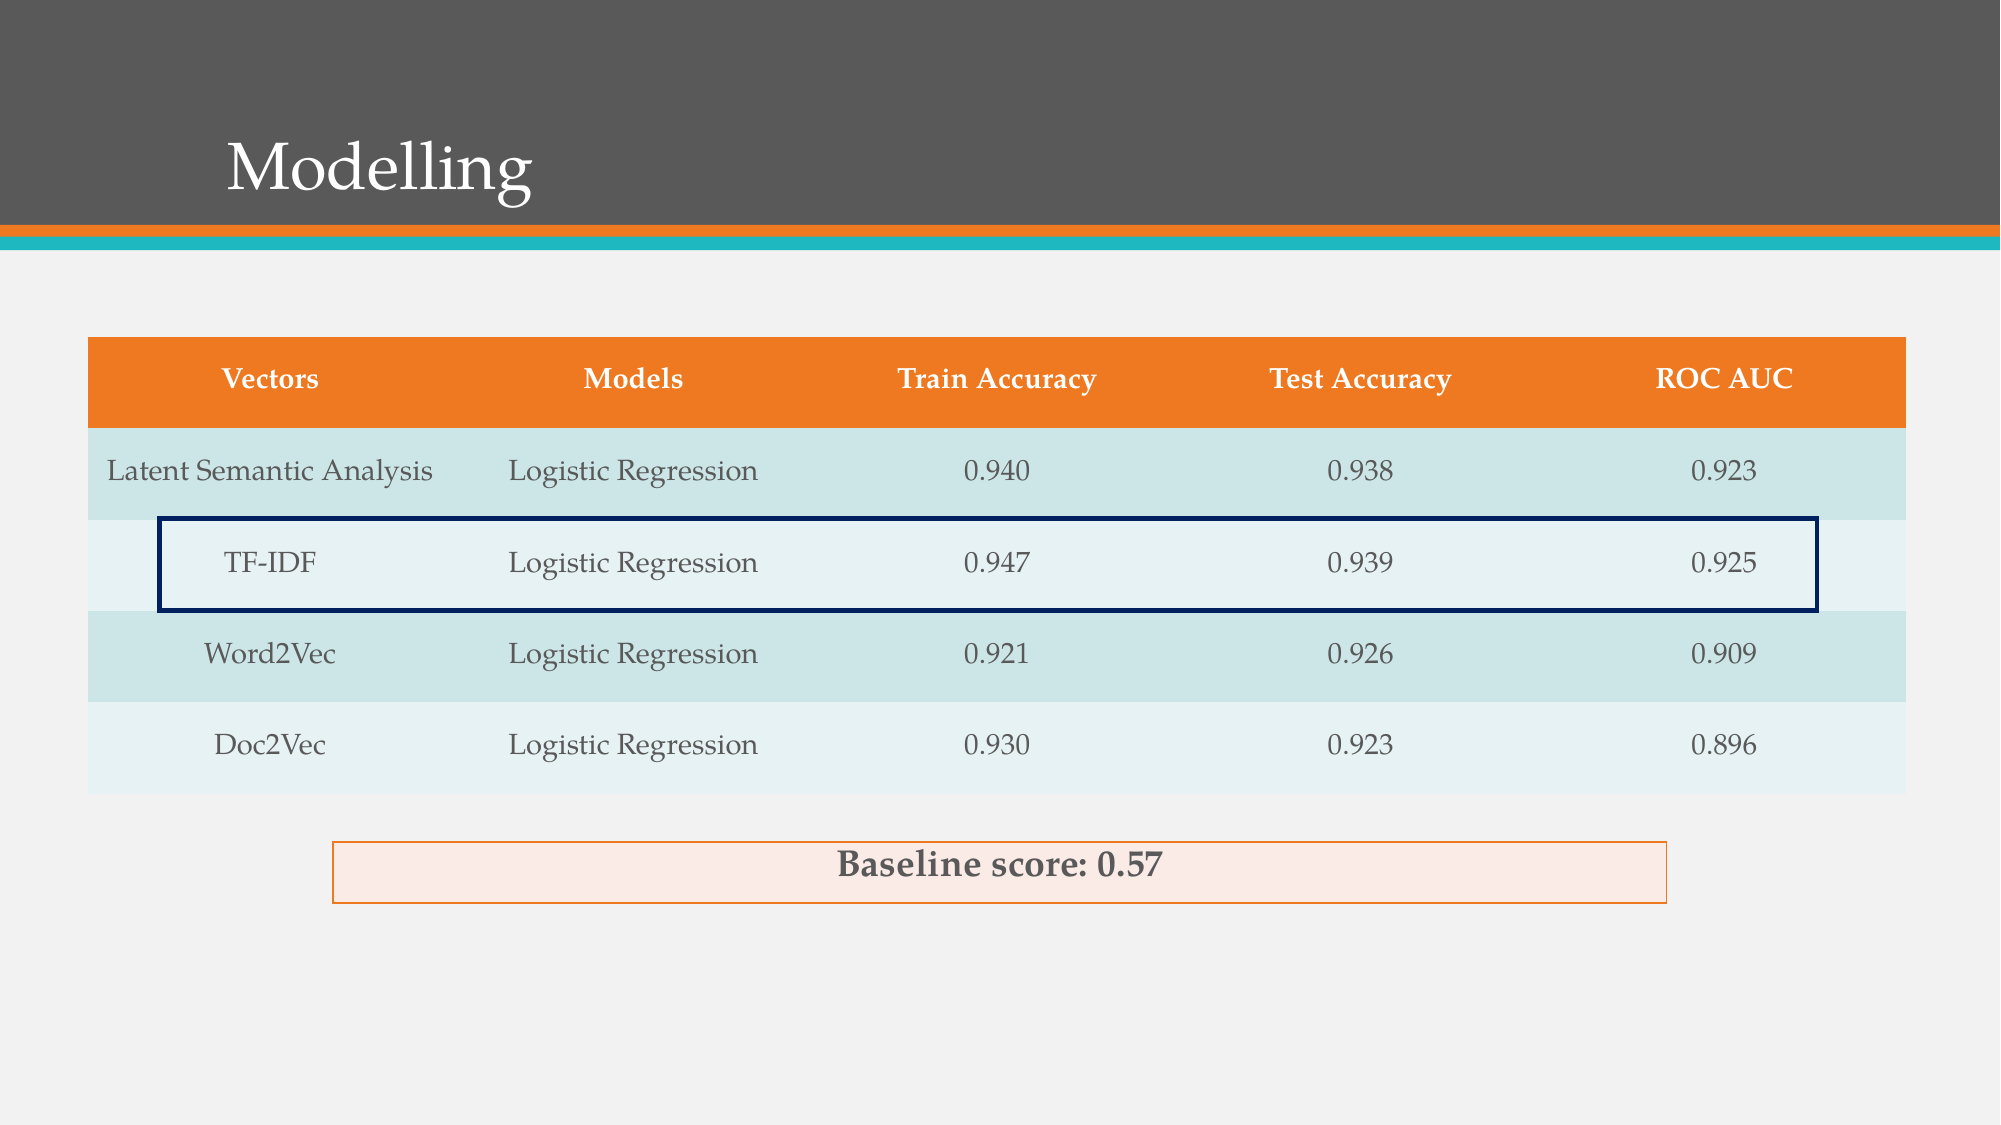

# Modelling
| Vectors | Models | Train Accuracy | Test Accuracy | ROC AUC |
| --- | --- | --- | --- | --- |
| Latent Semantic Analysis | Logistic Regression | 0.940 | 0.938 | 0.923 |
| TF-IDF | Logistic Regression | 0.947 | 0.939 | 0.925 |
| Word2Vec | Logistic Regression | 0.921 | 0.926 | 0.909 |
| Doc2Vec | Logistic Regression | 0.930 | 0.923 | 0.896 |

| Baseline score: 0.57 |
| --- |